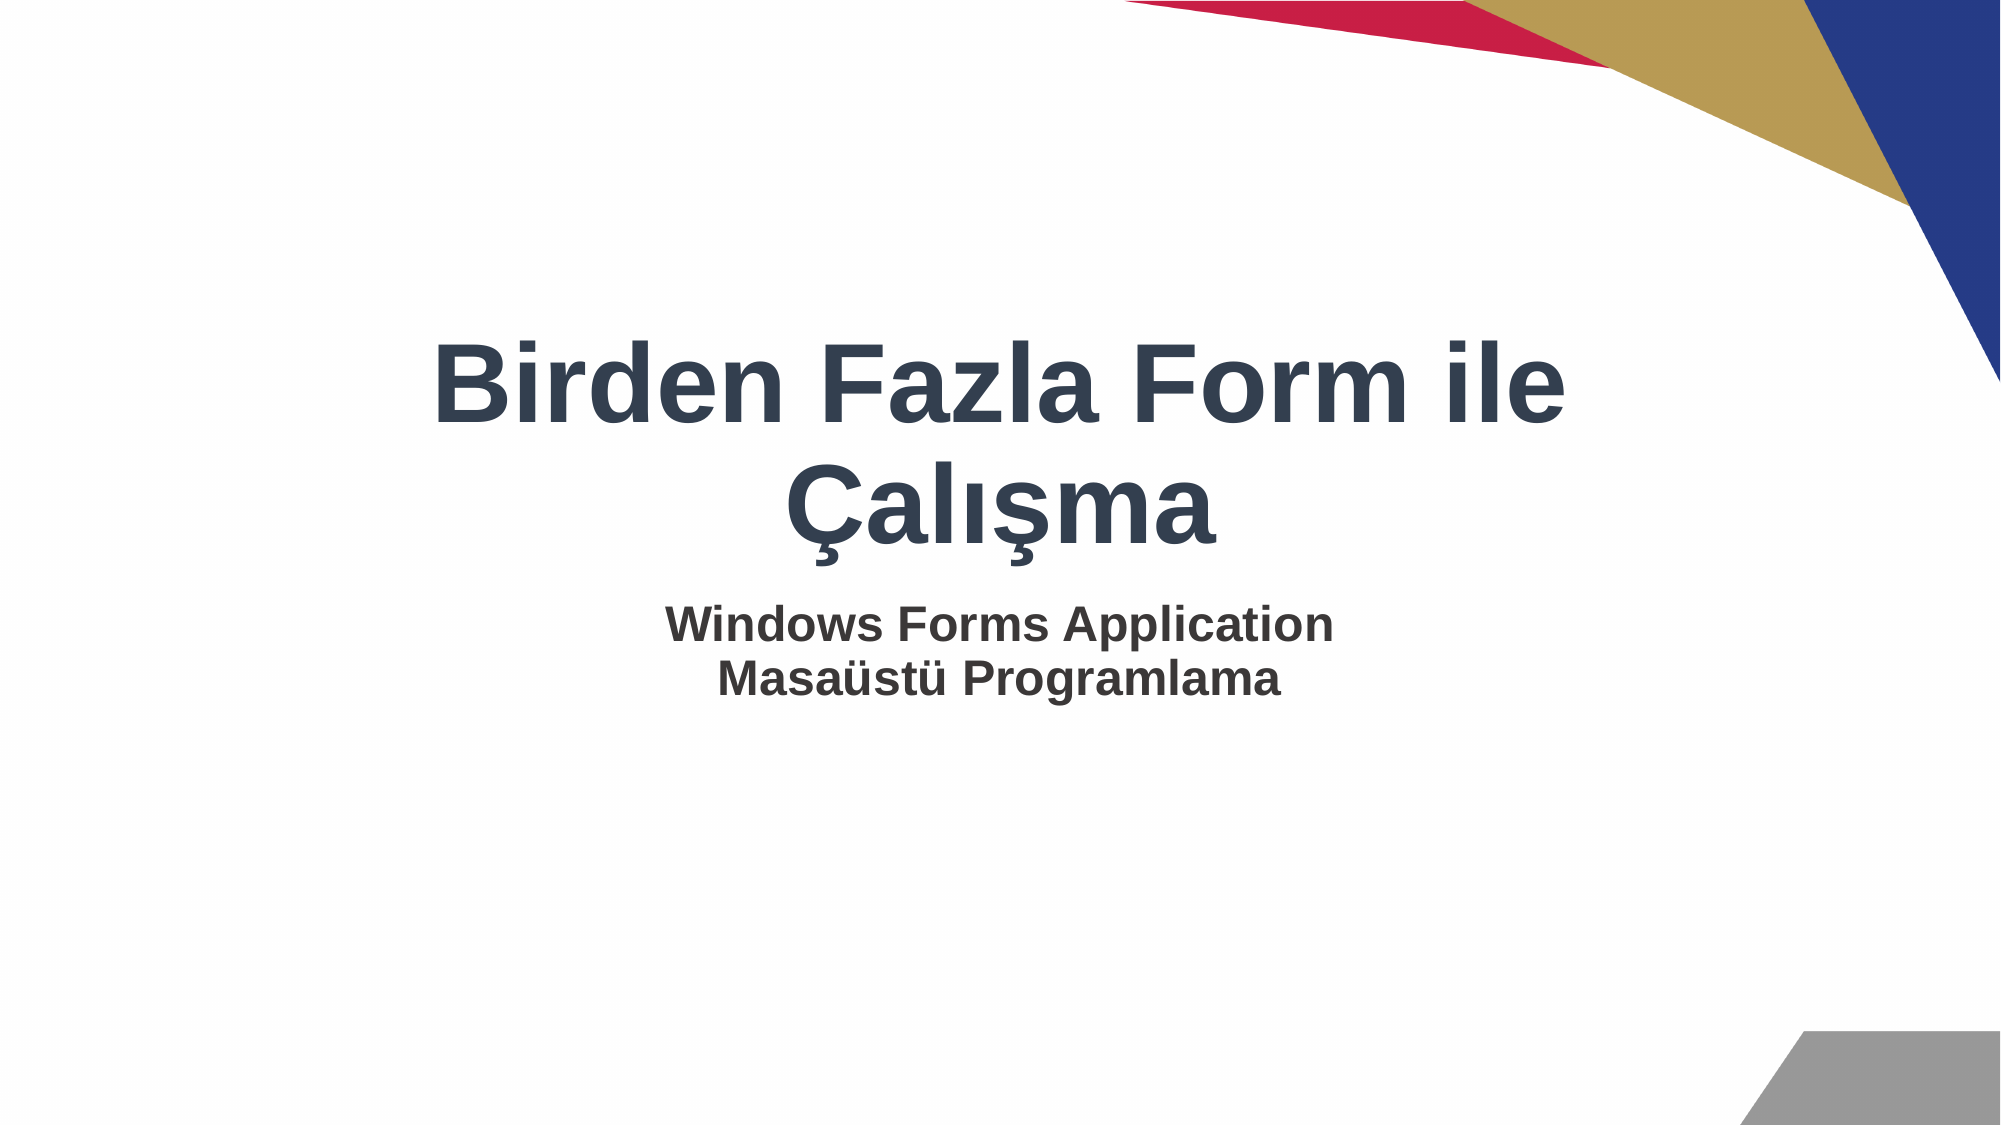

# Birden Fazla Form ile Çalışma
Windows Forms Application
Masaüstü Programlama